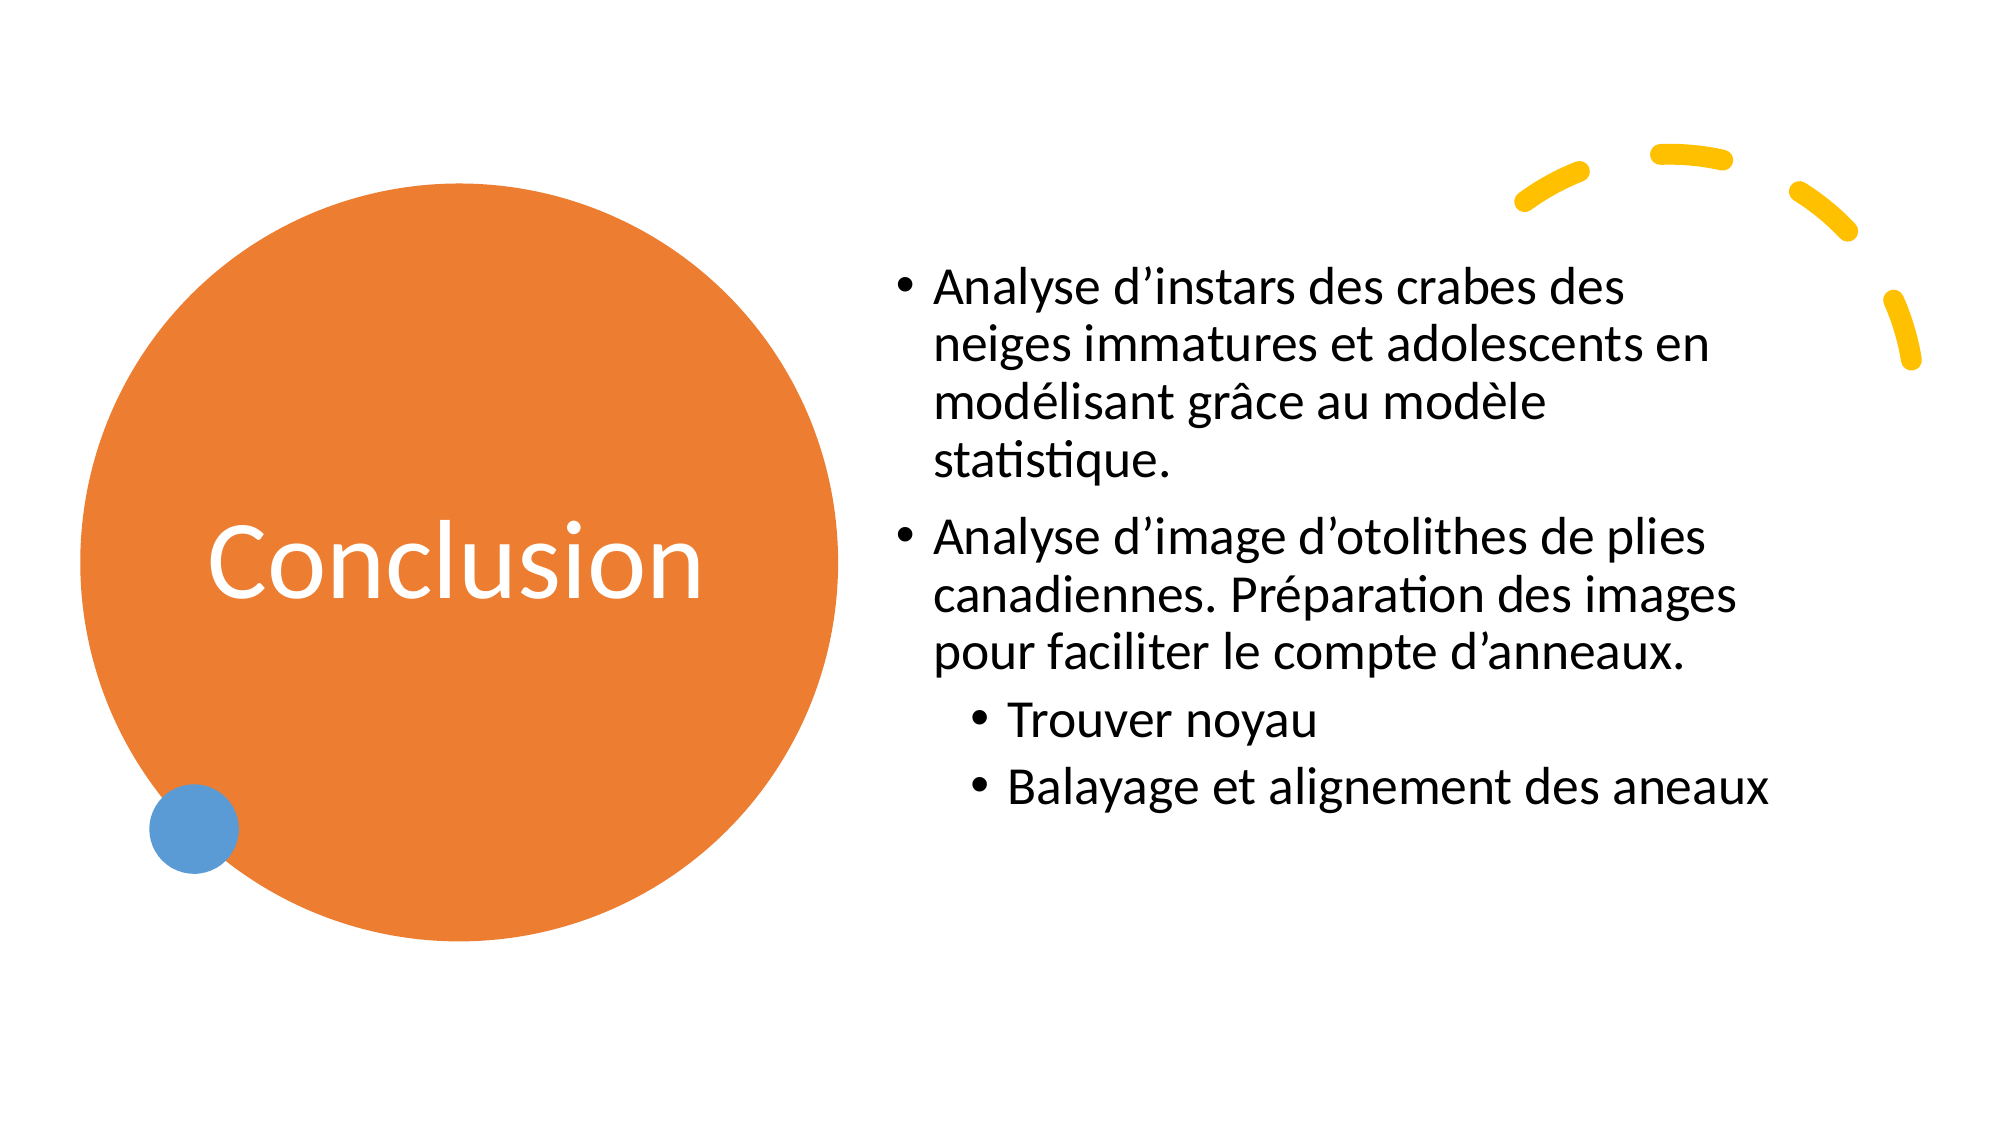

# Conclusion
Analyse d’instars des crabes des neiges immatures et adolescents en modélisant grâce au modèle statistique.
Analyse d’image d’otolithes de plies canadiennes. Préparation des images pour faciliter le compte d’anneaux.
Trouver noyau
Balayage et alignement des aneaux